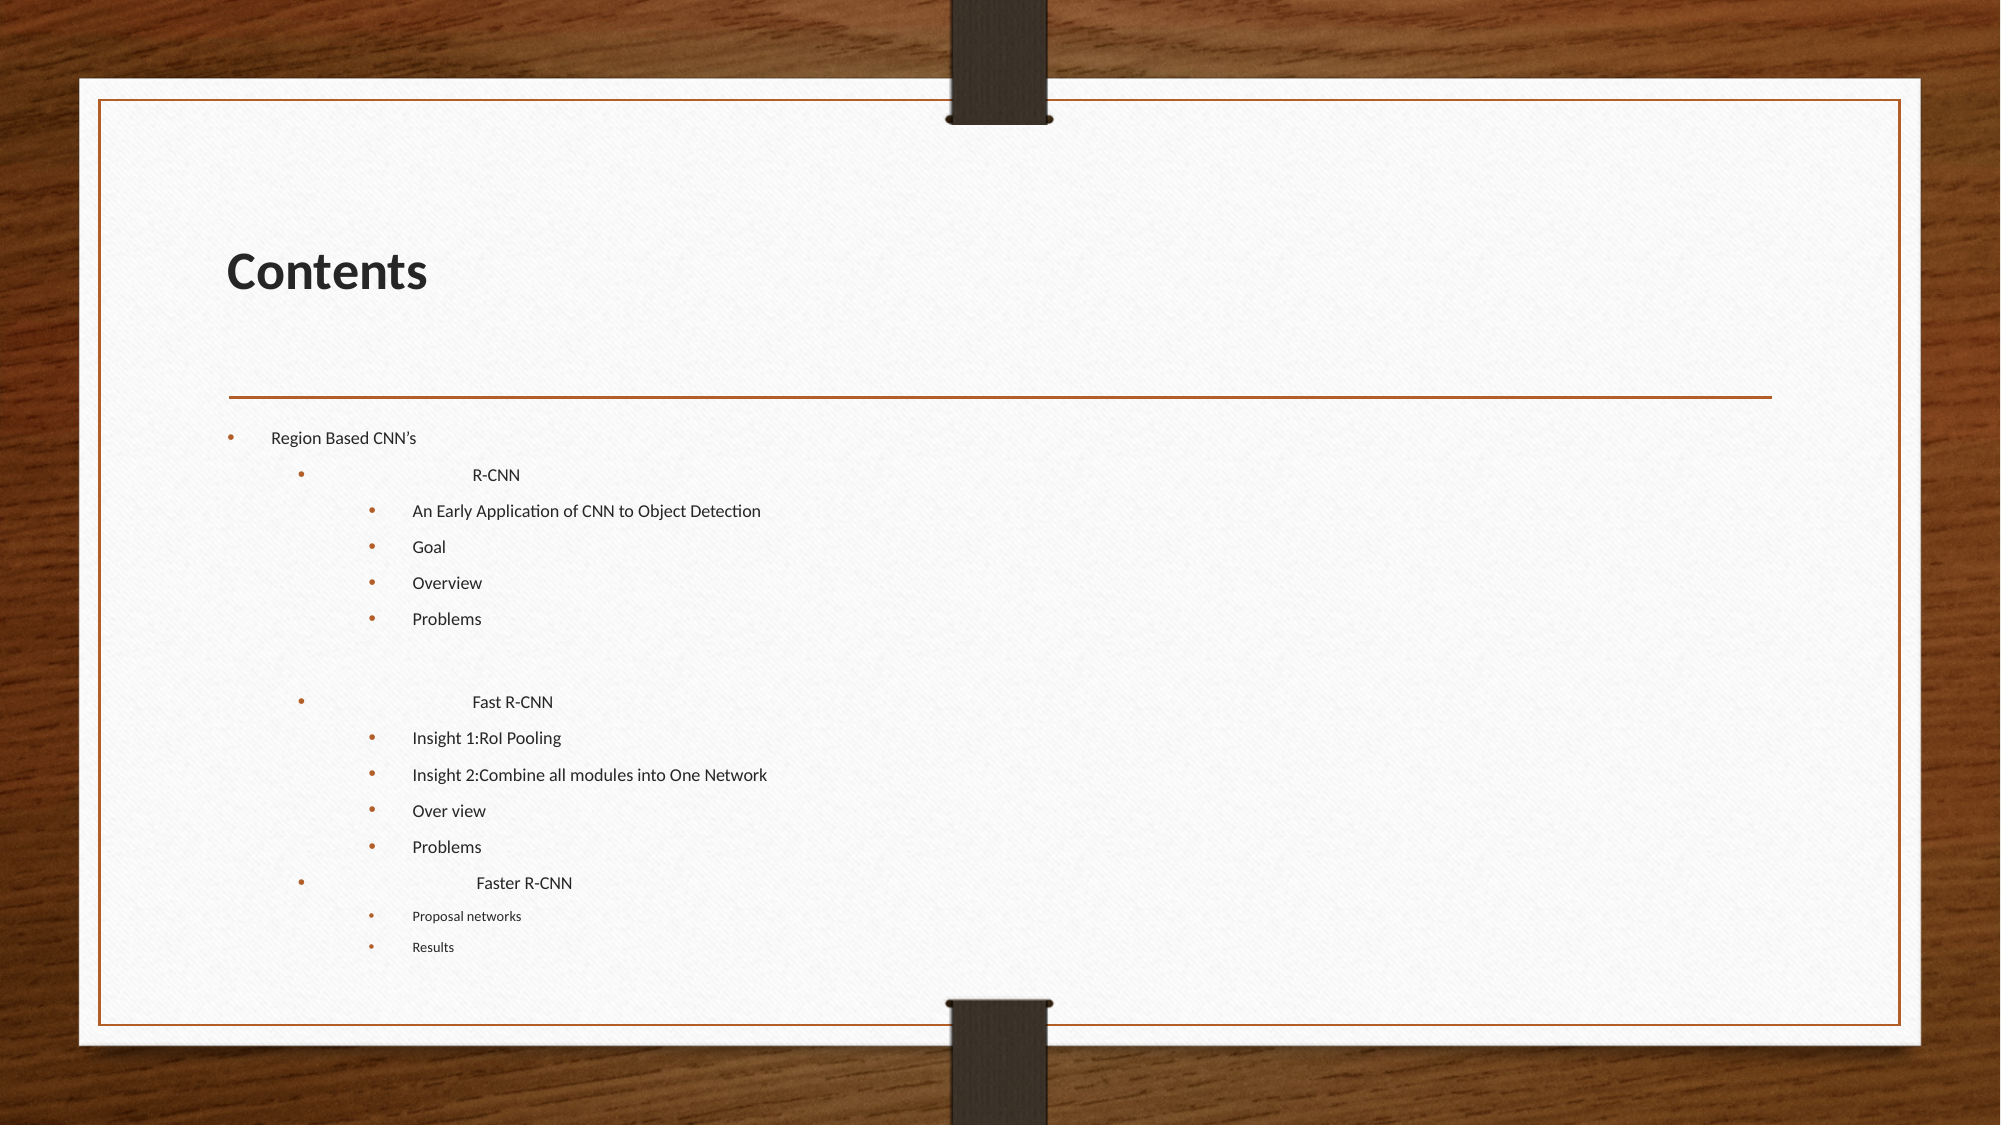

# Contents
Region Based CNN’s
	R-CNN
An Early Application of CNN to Object Detection
Goal
Overview
Problems

	Fast R-CNN
Insight 1:RoI Pooling
Insight 2:Combine all modules into One Network
Over view
Problems
	 Faster R-CNN
Proposal networks
Results